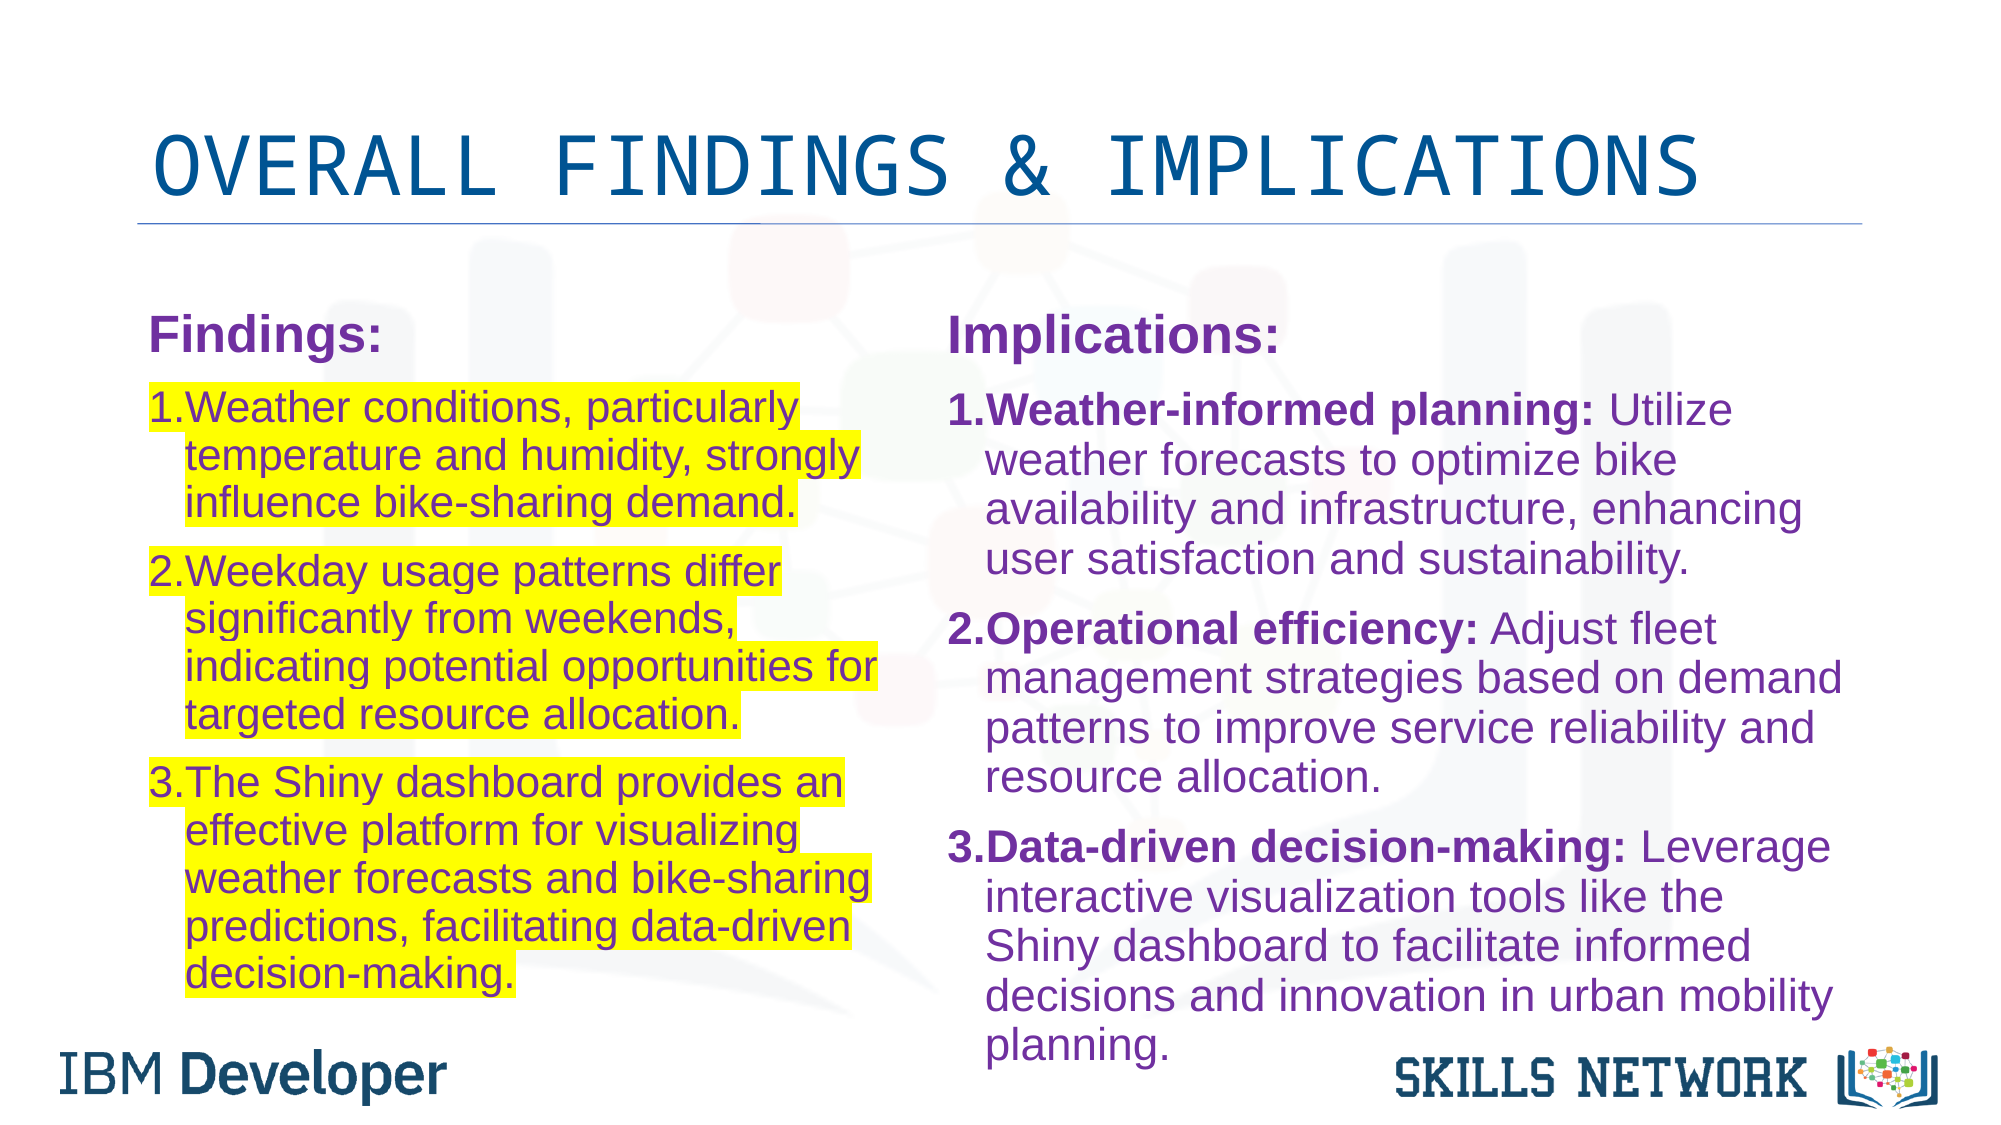

# OVERALL FINDINGS & IMPLICATIONS
Findings:
Weather conditions, particularly temperature and humidity, strongly influence bike-sharing demand.
Weekday usage patterns differ significantly from weekends, indicating potential opportunities for targeted resource allocation.
The Shiny dashboard provides an effective platform for visualizing weather forecasts and bike-sharing predictions, facilitating data-driven decision-making.
Implications:
Weather-informed planning: Utilize weather forecasts to optimize bike availability and infrastructure, enhancing user satisfaction and sustainability.
Operational efficiency: Adjust fleet management strategies based on demand patterns to improve service reliability and resource allocation.
Data-driven decision-making: Leverage interactive visualization tools like the Shiny dashboard to facilitate informed decisions and innovation in urban mobility planning.